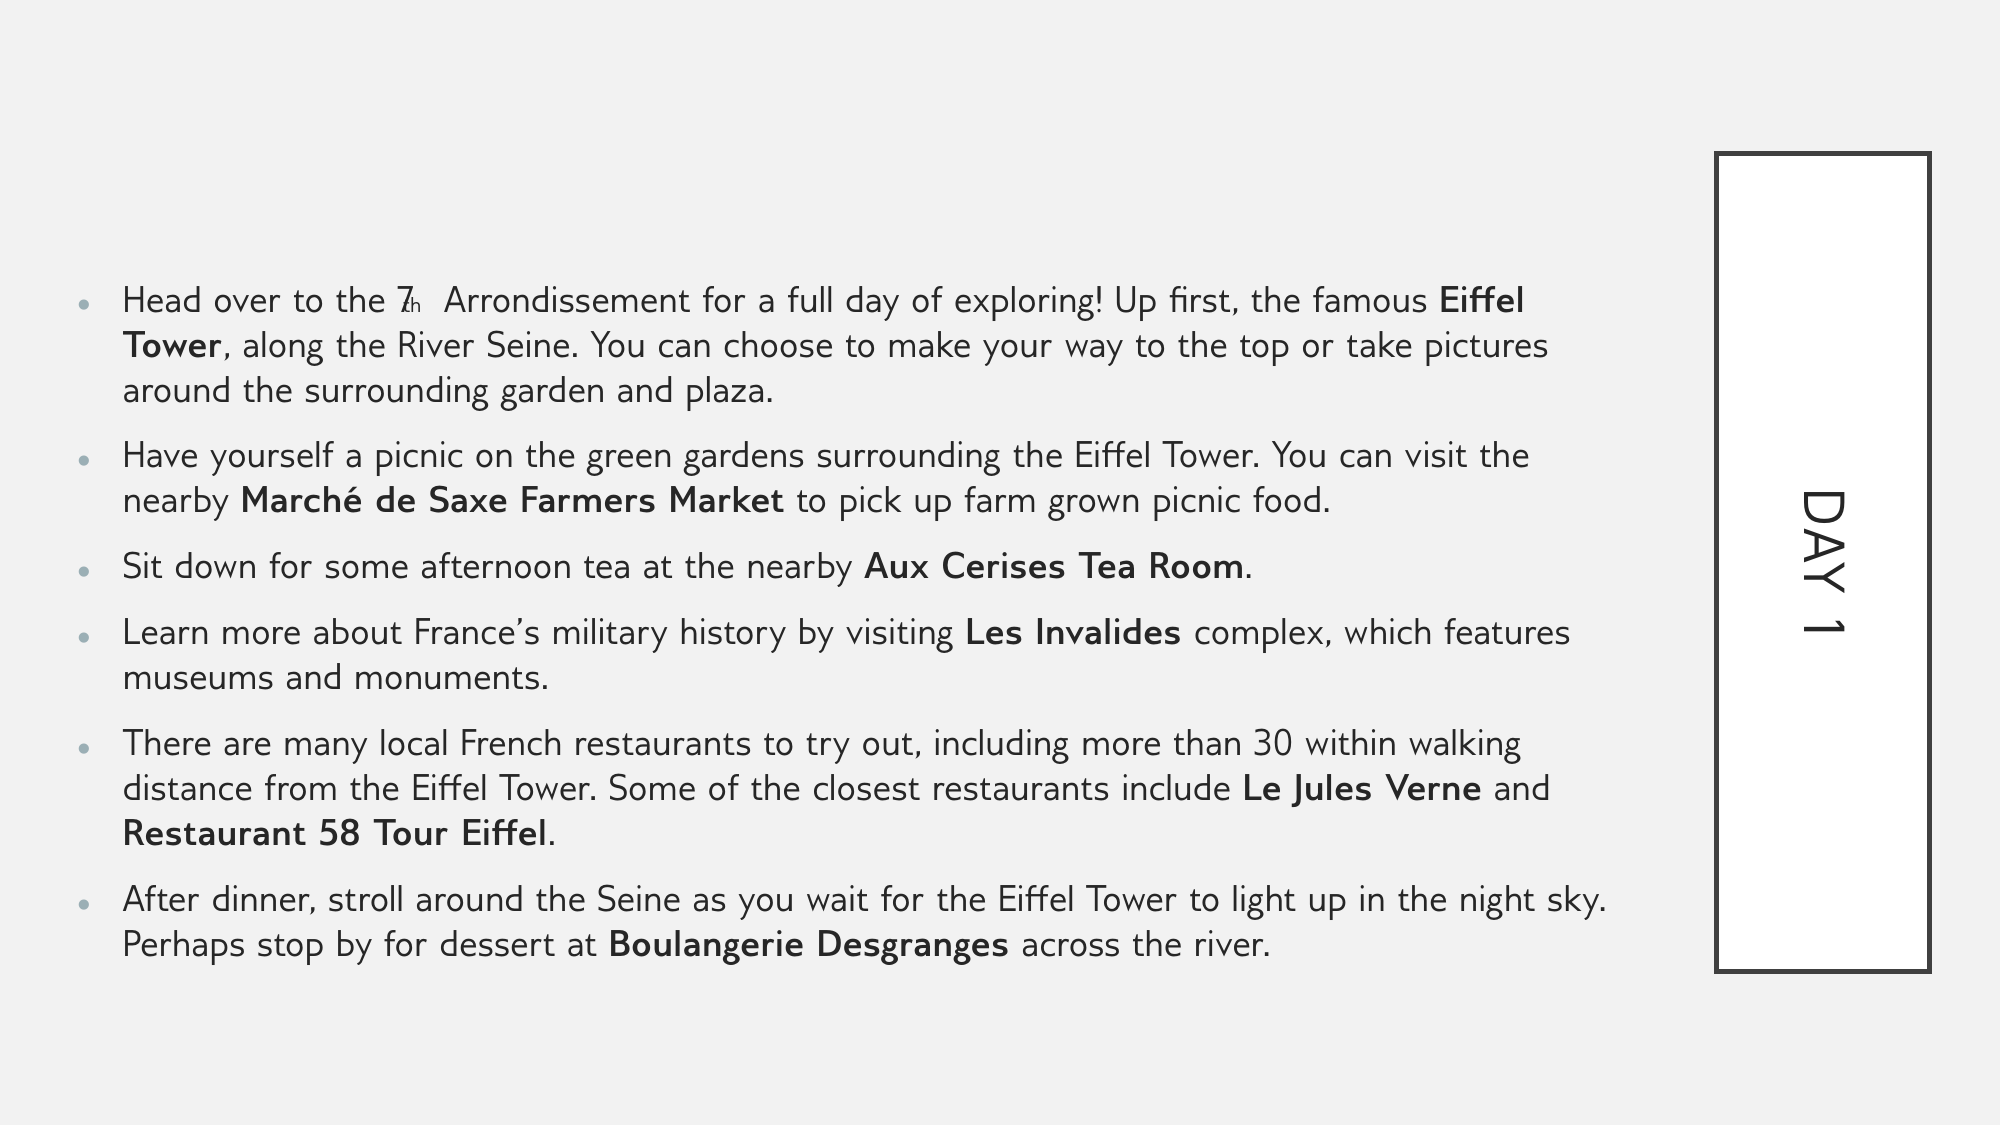

Head over to the 7th Arrondissement for a full day of exploring! Up first, the famous Eiffel Tower, along the River Seine. You can choose to make your way to the top or take pictures around the surrounding garden and plaza.
Have yourself a picnic on the green gardens surrounding the Eiffel Tower. You can visit the nearby Marché de Saxe Farmers Market to pick up farm grown picnic food.
Sit down for some afternoon tea at the nearby Aux Cerises Tea Room.
Learn more about France’s military history by visiting Les Invalides complex, which features museums and monuments.
There are many local French restaurants to try out, including more than 30 within walking distance from the Eiffel Tower. Some of the closest restaurants include Le Jules Verne and Restaurant 58 Tour Eiffel.
After dinner, stroll around the Seine as you wait for the Eiffel Tower to light up in the night sky. Perhaps stop by for dessert at Boulangerie Desgranges across the river.
# Day 1